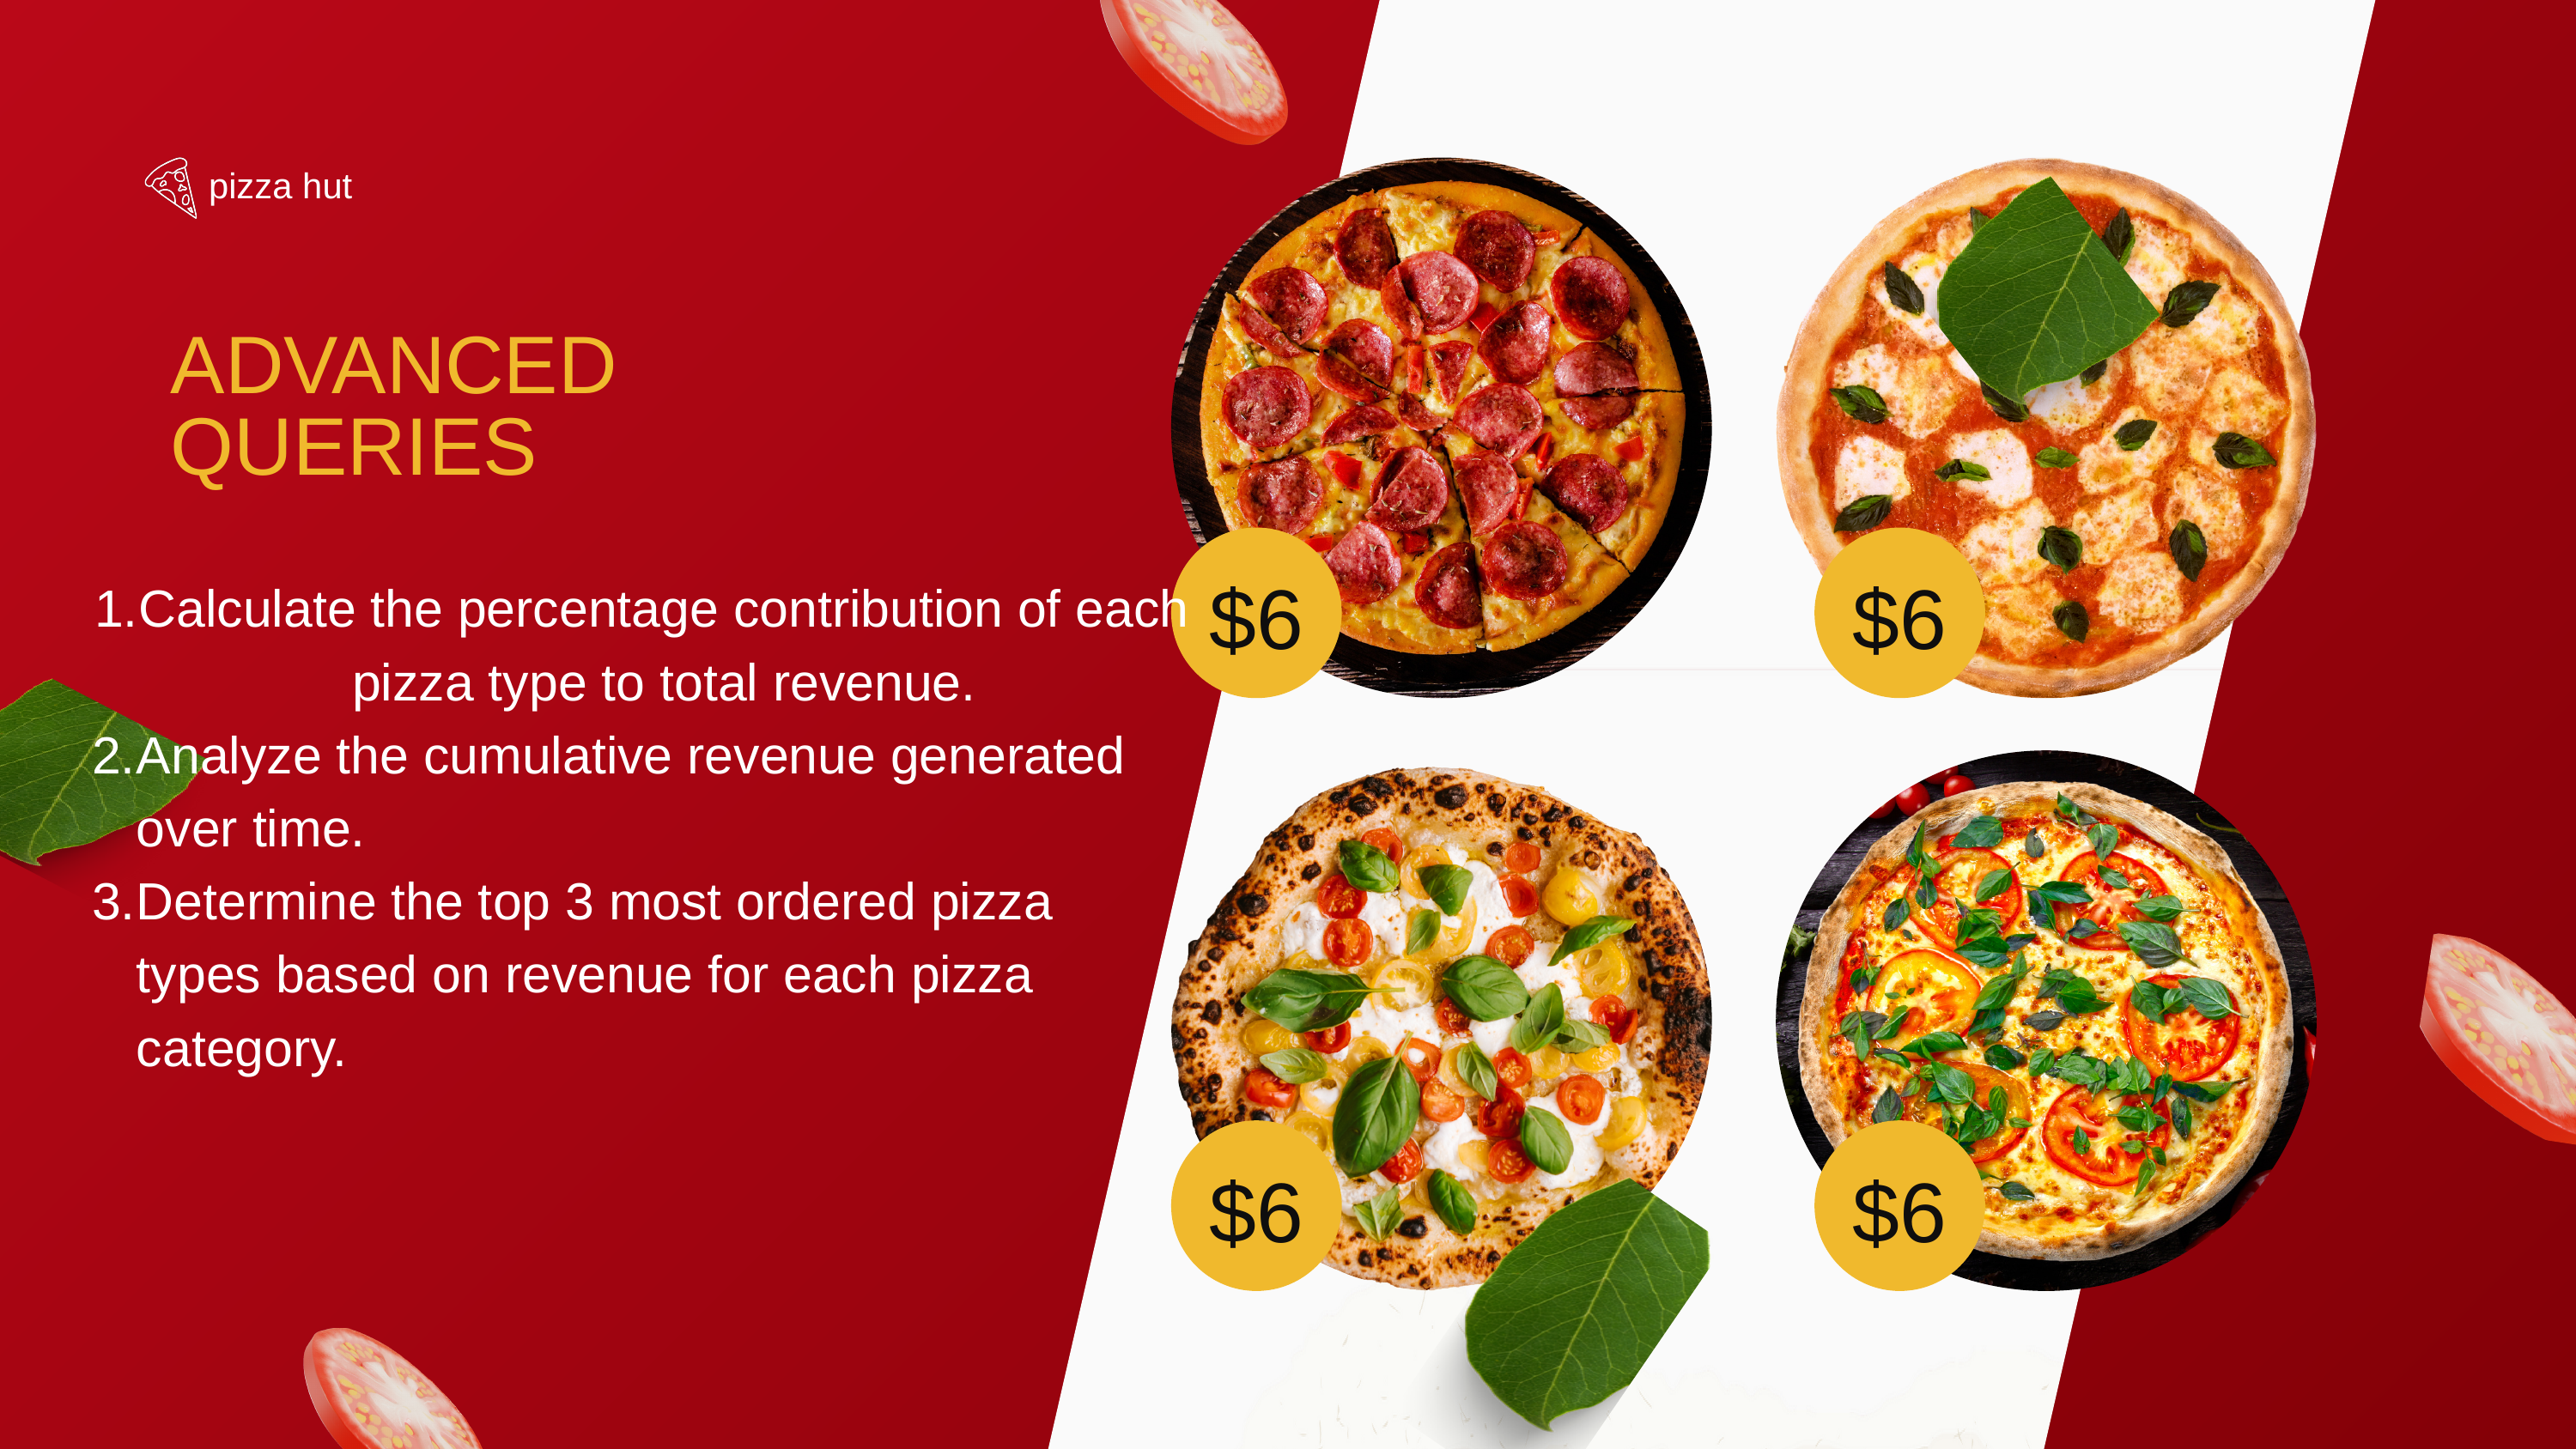

pizza hut

ADVANCED QUERIES

Calculate the percentage contribution of each pizza type to total revenue.
Analyze the cumulative revenue generated over time.
Determine the top 3 most ordered pizza types based on revenue for each pizza category.
$6
$6

$6
$6